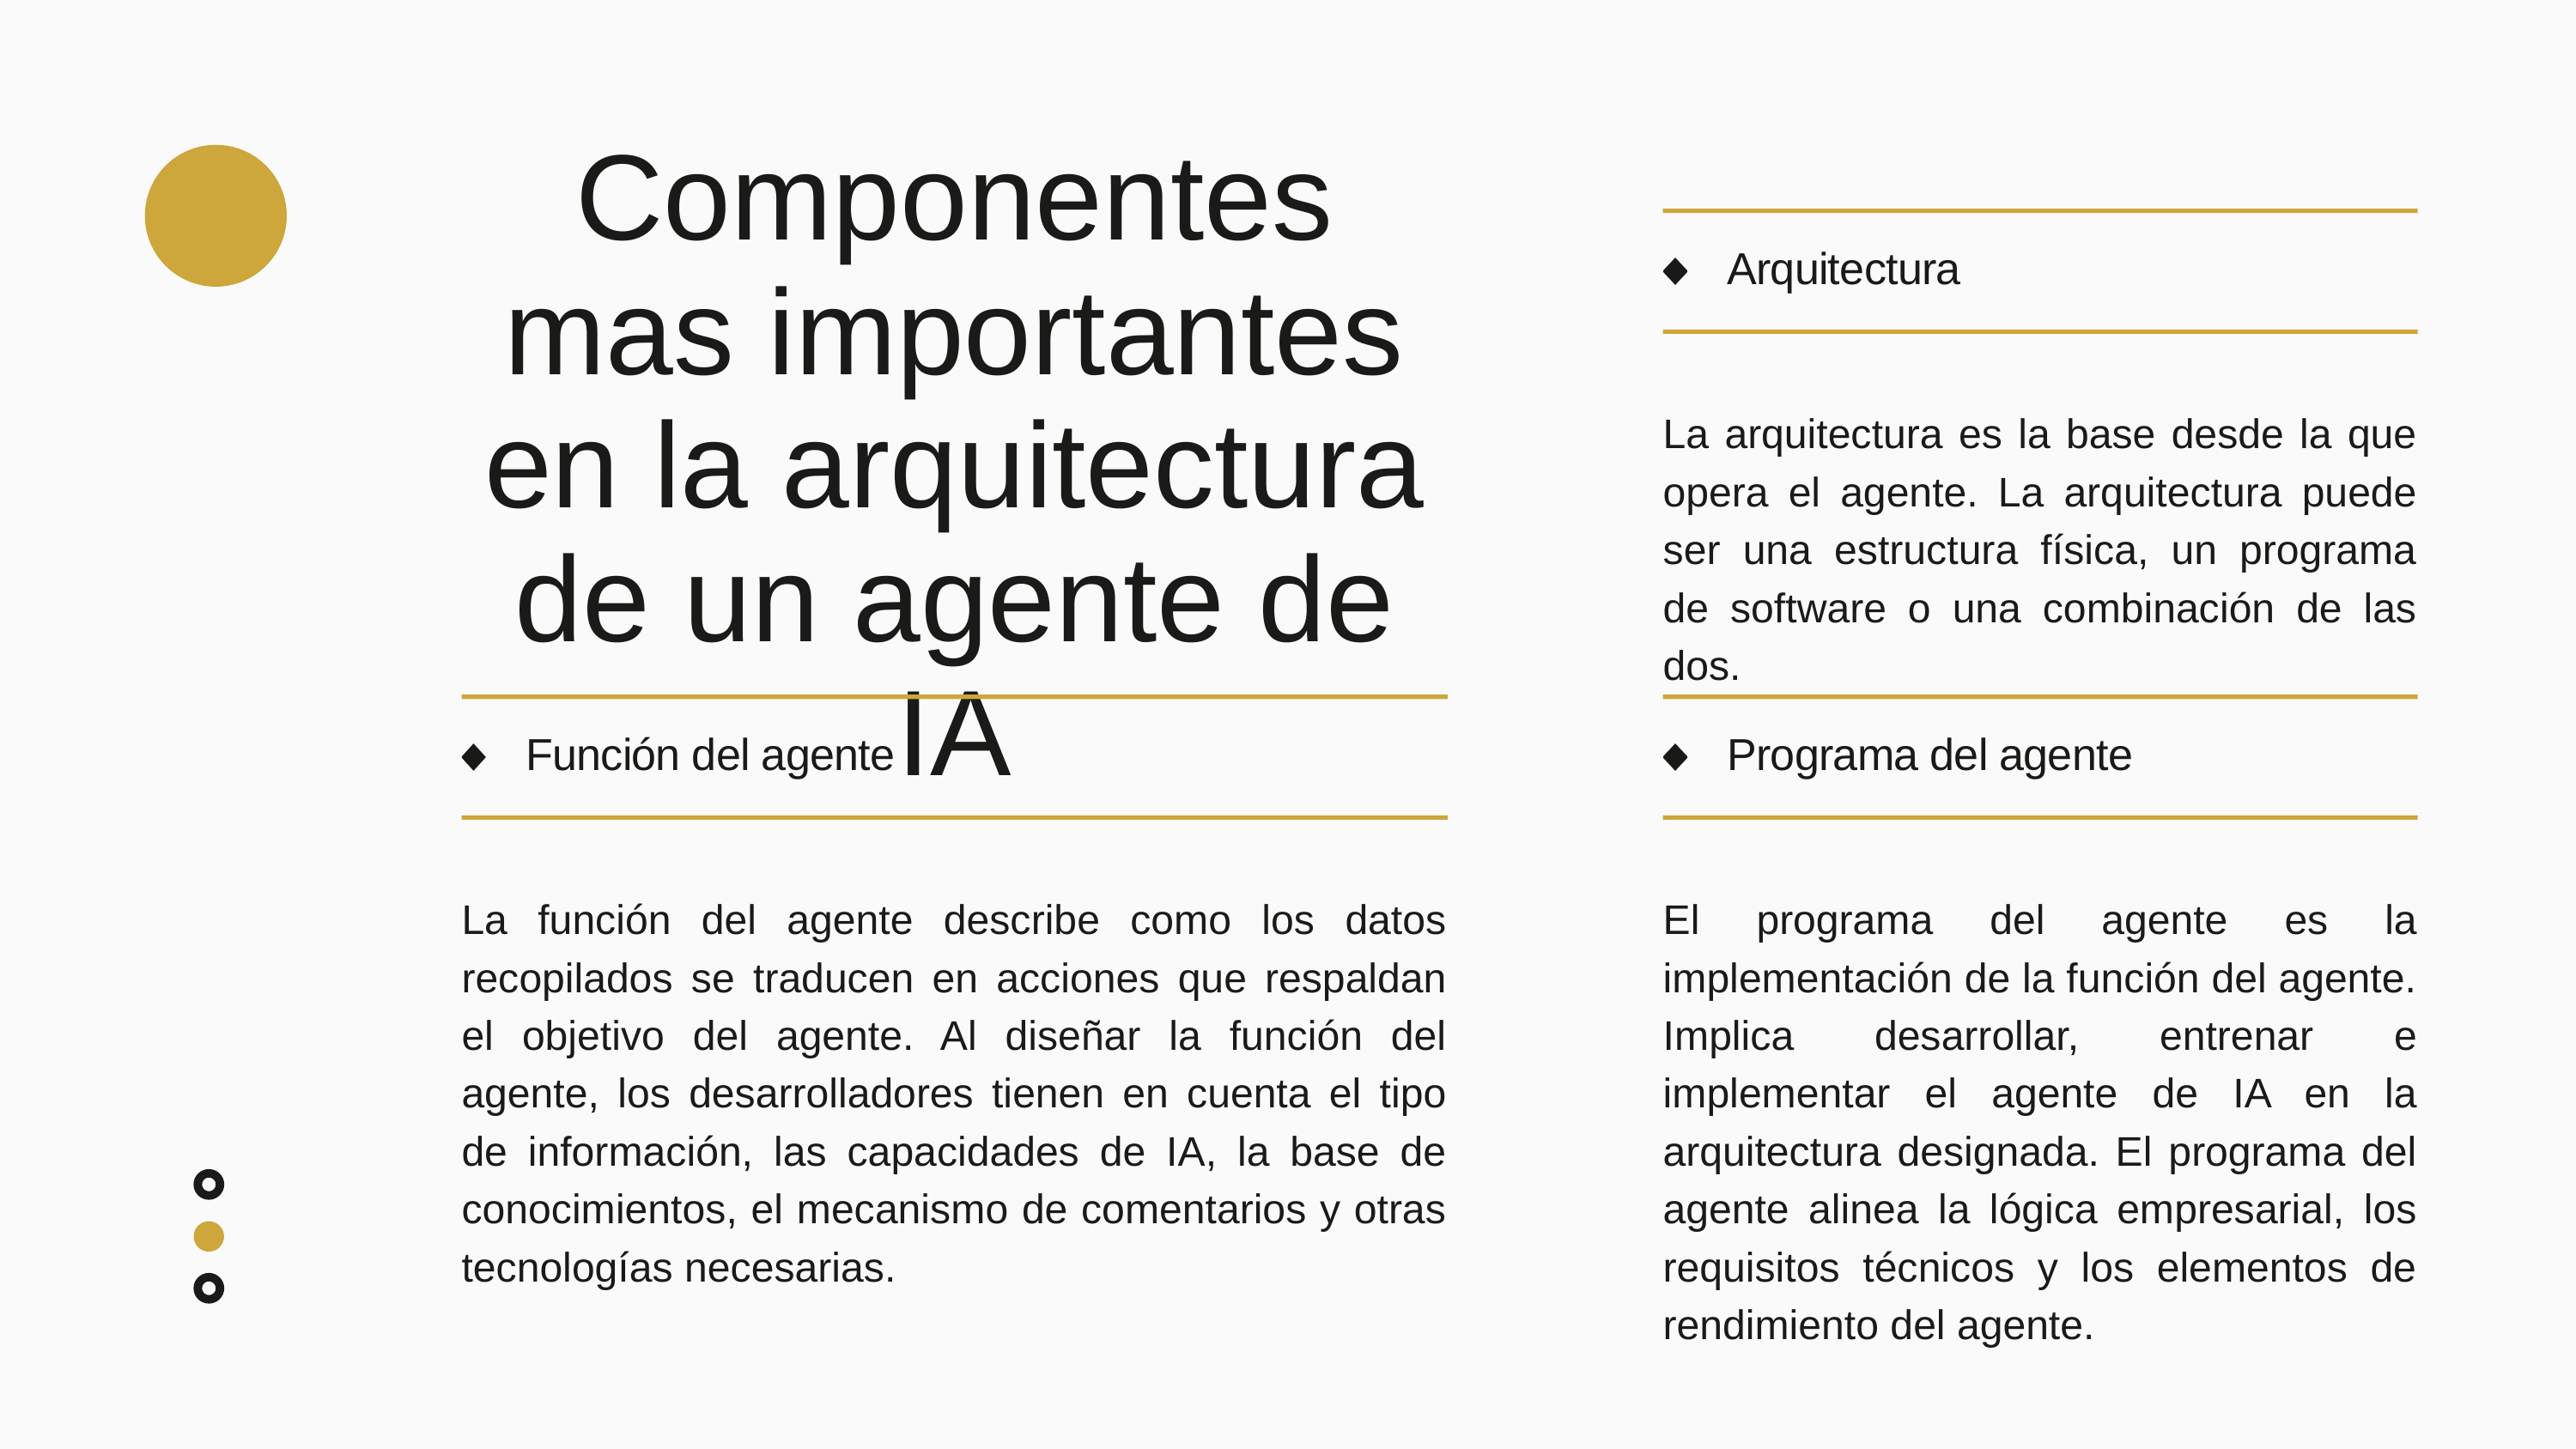

Componentes mas importantes en la arquitectura de un agente de IA

Arquitectura

La arquitectura es la base desde la que opera el agente. La arquitectura puede ser una estructura física, un programa de software o una combinación de las dos.

Función del agente

La función del agente describe como los datos recopilados se traducen en acciones que respaldan el objetivo del agente. Al diseñar la función del agente, los desarrolladores tienen en cuenta el tipo de información, las capacidades de IA, la base de conocimientos, el mecanismo de comentarios y otras tecnologías necesarias.

Programa del agente

El programa del agente es la implementación de la función del agente. Implica desarrollar, entrenar e implementar el agente de IA en la arquitectura designada. El programa del agente alinea la lógica empresarial, los requisitos técnicos y los elementos de rendimiento del agente.